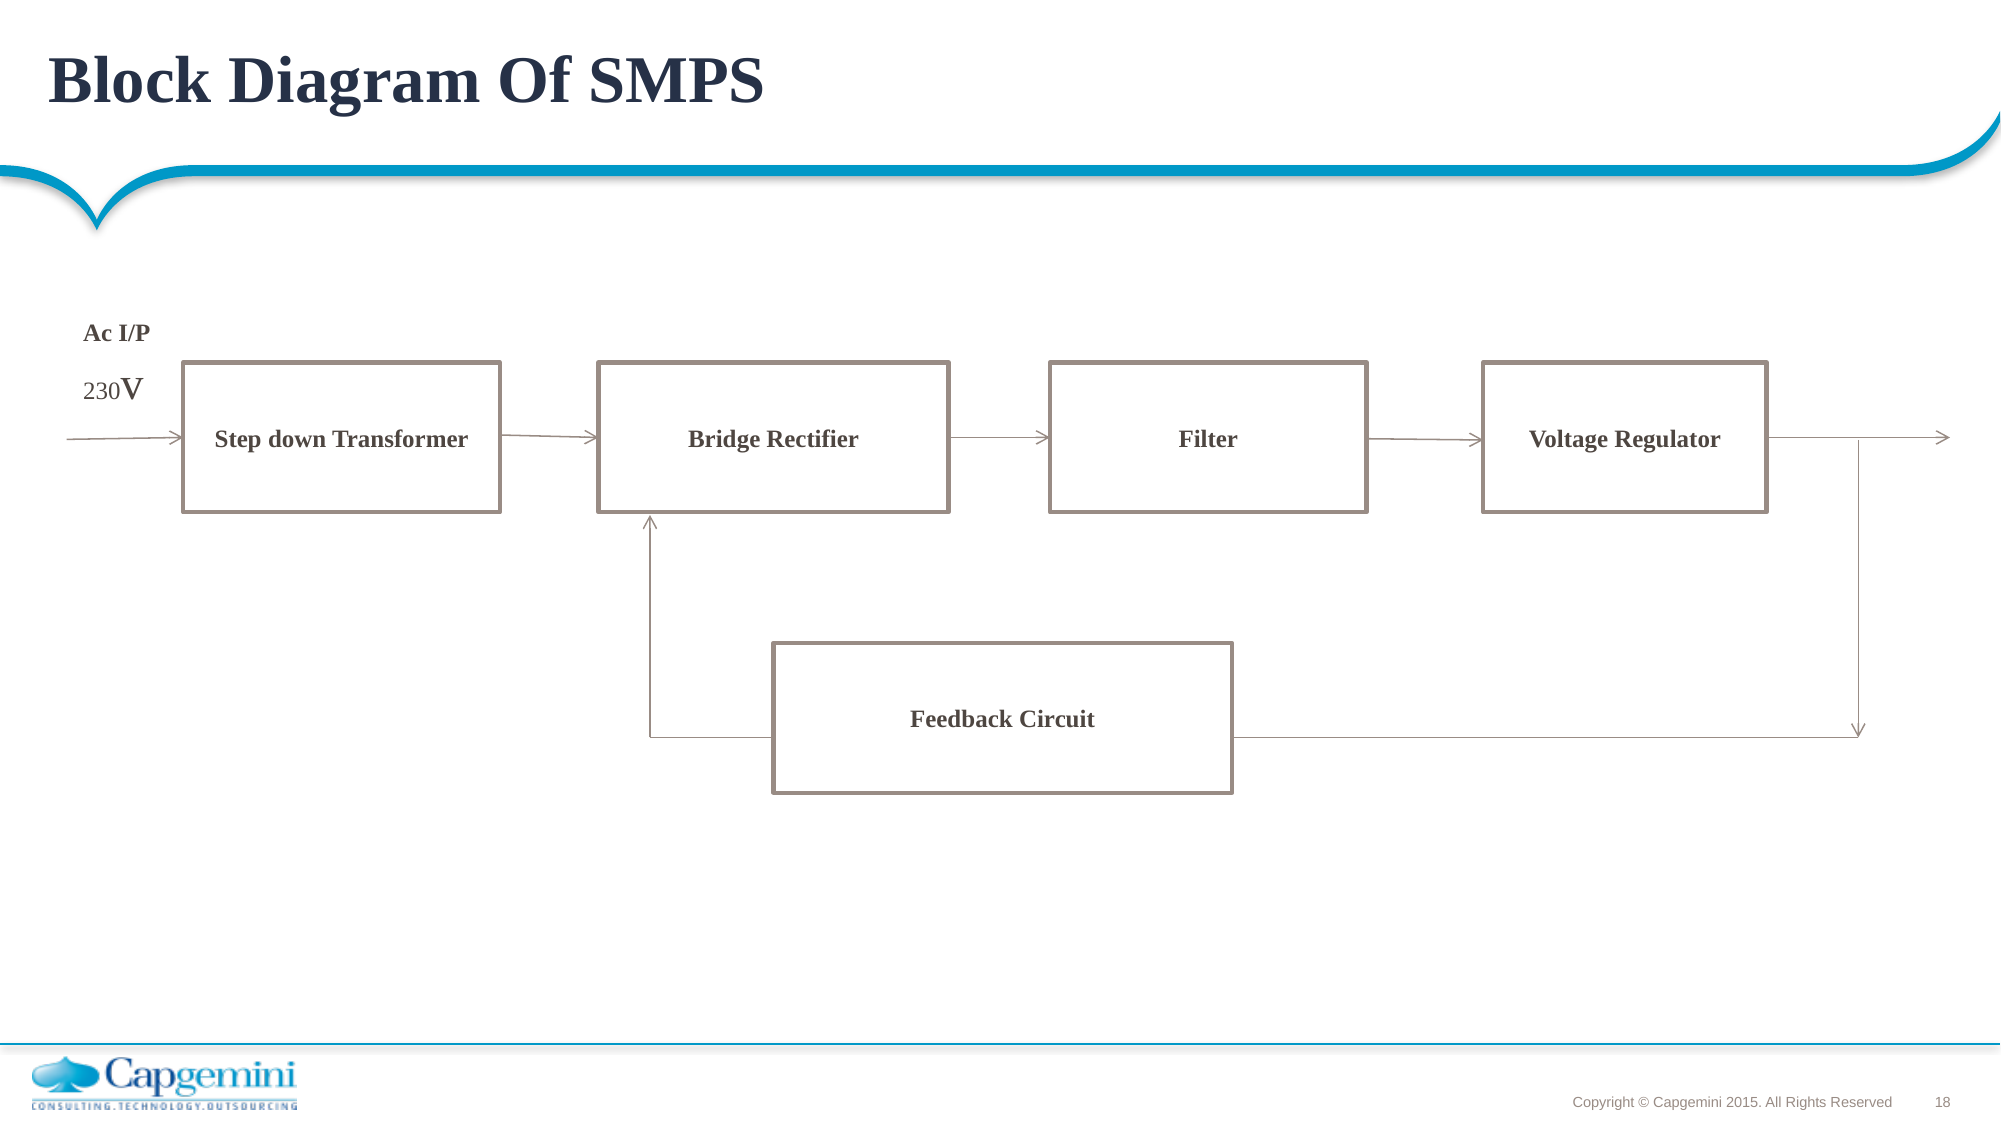

# Block Diagram Of SMPS

Ac I/P
230v                                                                                                                      DC I/p
Step down Transformer
Bridge Rectifier
Filter
Voltage Regulator
Feedback Circuit